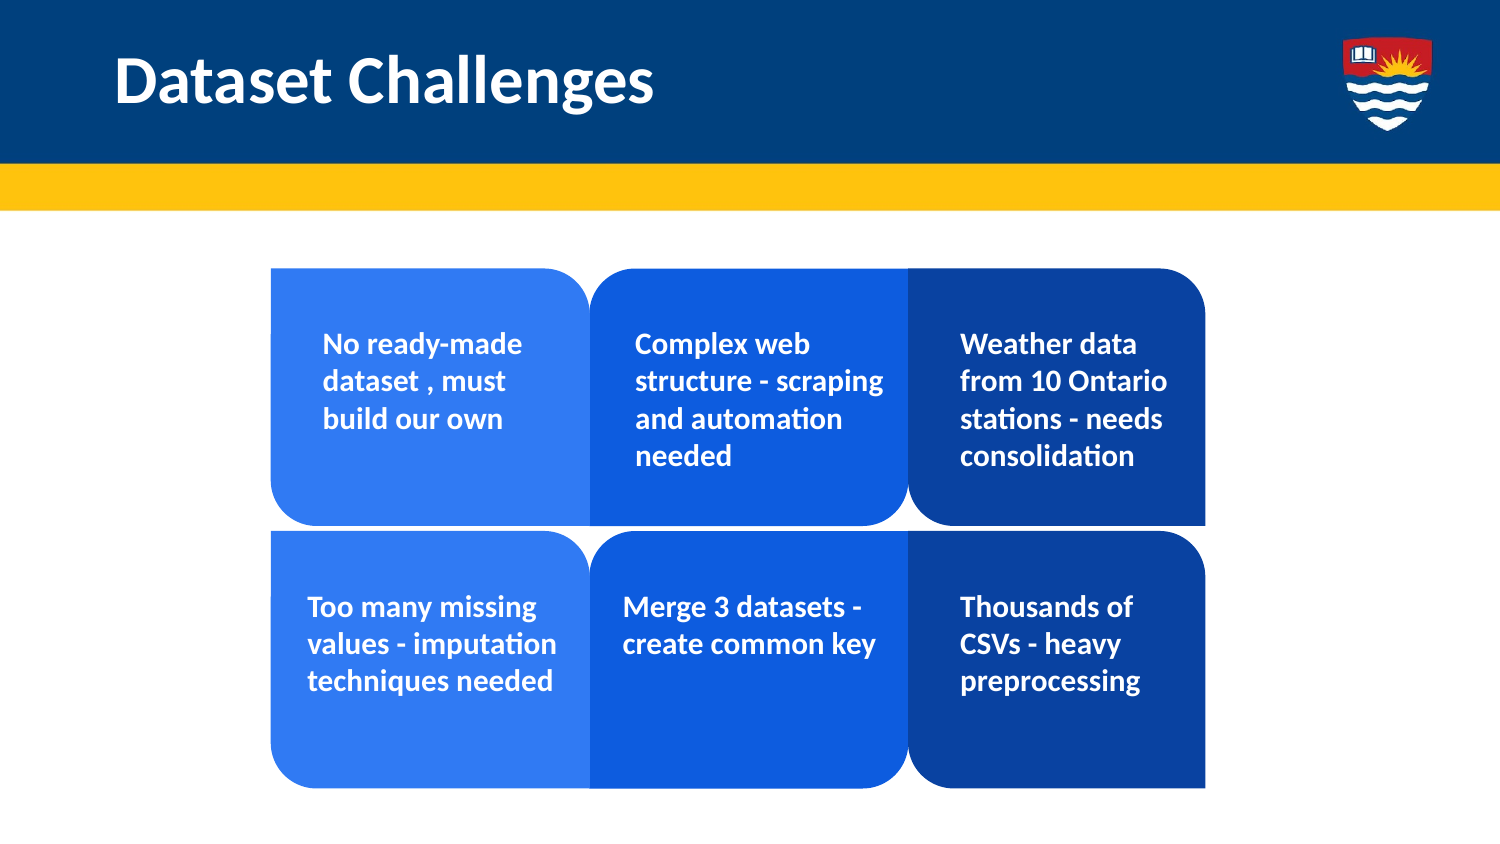

# Dataset Challenges

No ready-made dataset , must build our own

Complex web structure - scraping and automation needed
Weather data from 10 Ontario stations - needs consolidation

Too many missing values - imputation techniques needed

Merge 3 datasets - create common key
Thousands of CSVs - heavy preprocessing